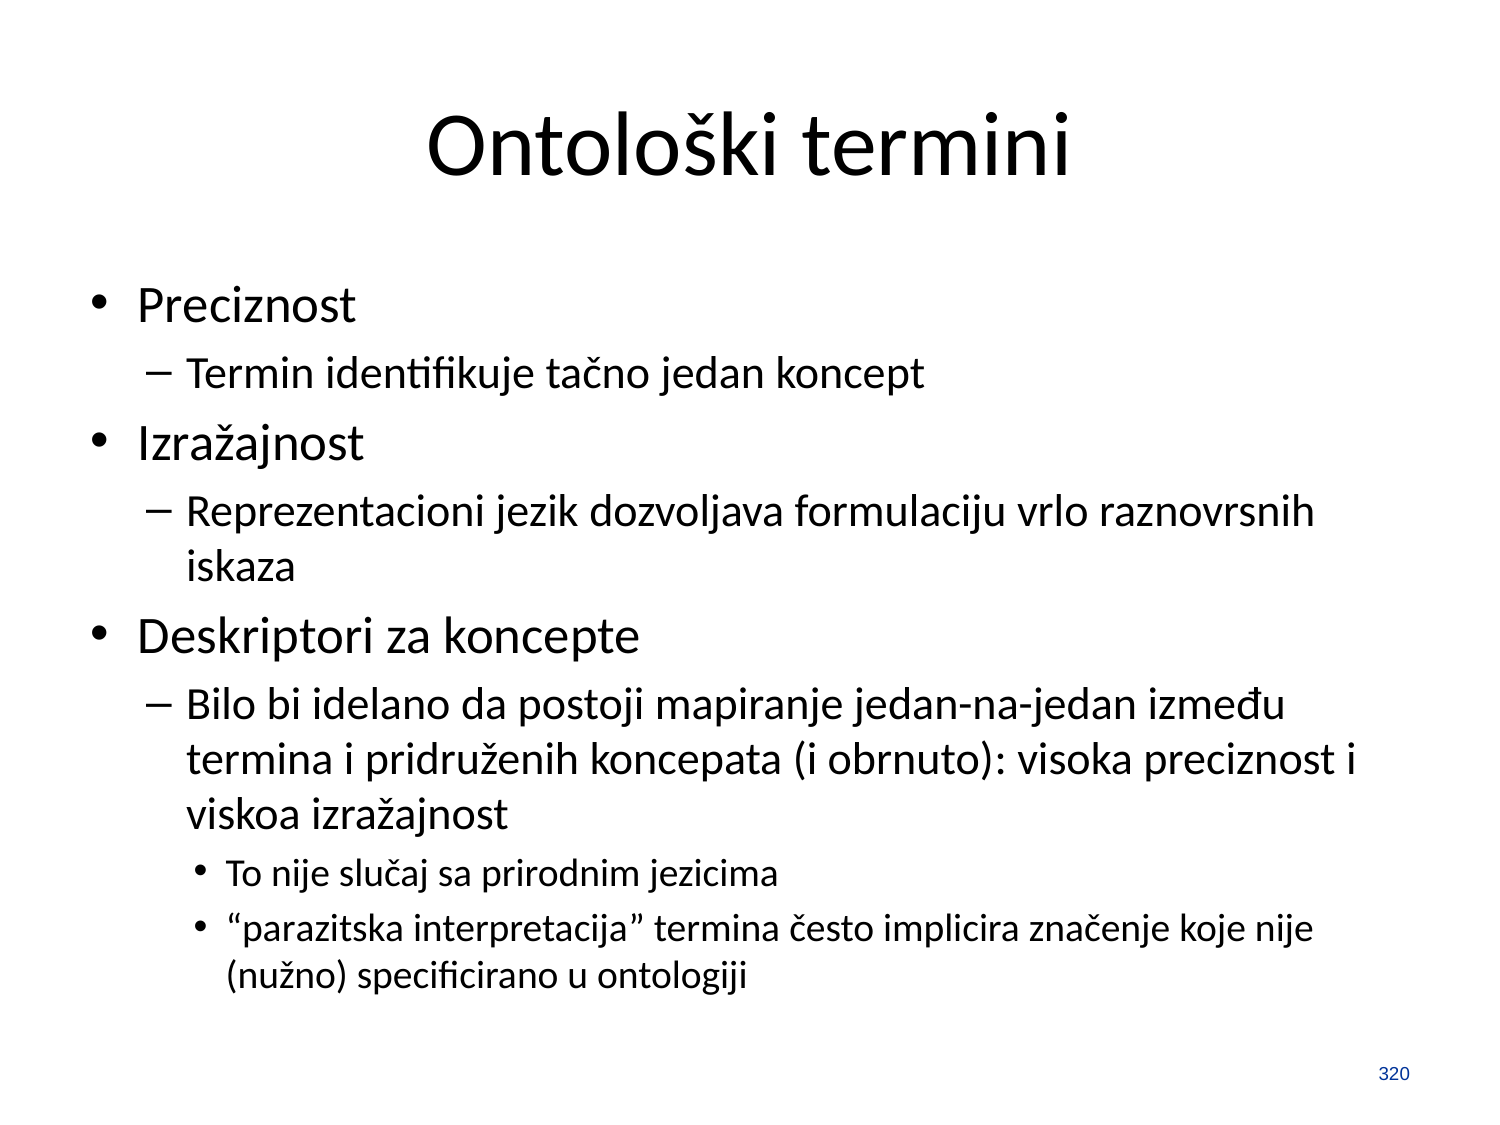

# Ontološki termini
Preciznost
Termin identifikuje tačno jedan koncept
Izražajnost
Reprezentacioni jezik dozvoljava formulaciju vrlo raznovrsnih iskaza
Deskriptori za koncepte
Bilo bi idelano da postoji mapiranje jedan-na-jedan između termina i pridruženih koncepata (i obrnuto): visoka preciznost i viskoa izražajnost
To nije slučaj sa prirodnim jezicima
“parazitska interpretacija” termina često implicira značenje koje nije (nužno) specificirano u ontologiji
320